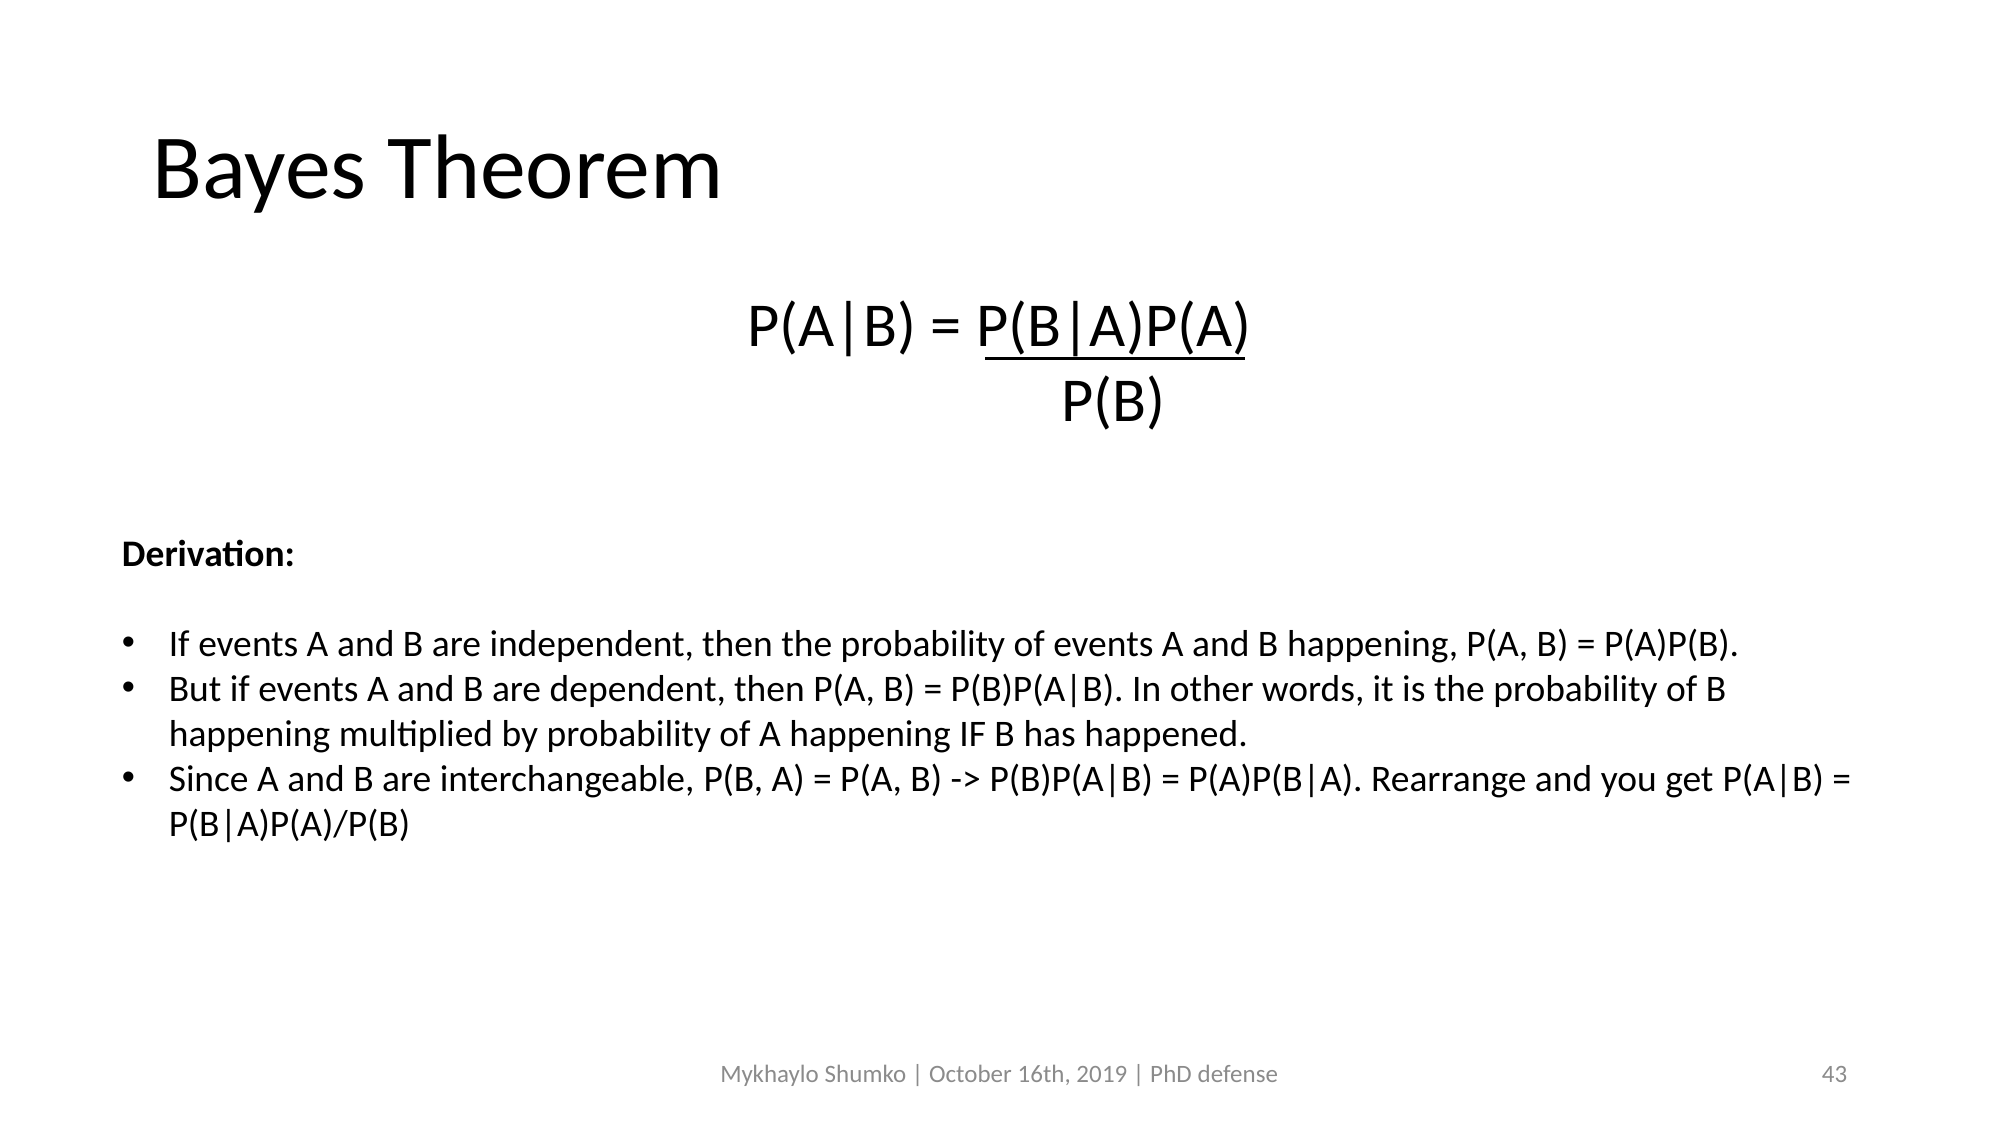

# Bayes Theorem
P(A|B) = P(B|A)P(A)
                P(B)
Derivation:

If events A and B are independent, then the probability of events A and B happening, P(A, B) = P(A)P(B).
But if events A and B are dependent, then P(A, B) = P(B)P(A|B). In other words, it is the probability of B happening multiplied by probability of A happening IF B has happened.
Since A and B are interchangeable, P(B, A) = P(A, B) -> P(B)P(A|B) = P(A)P(B|A). Rearrange and you get P(A|B) = P(B|A)P(A)/P(B)

Mykhaylo Shumko | October 16th, 2019 | PhD defense
43